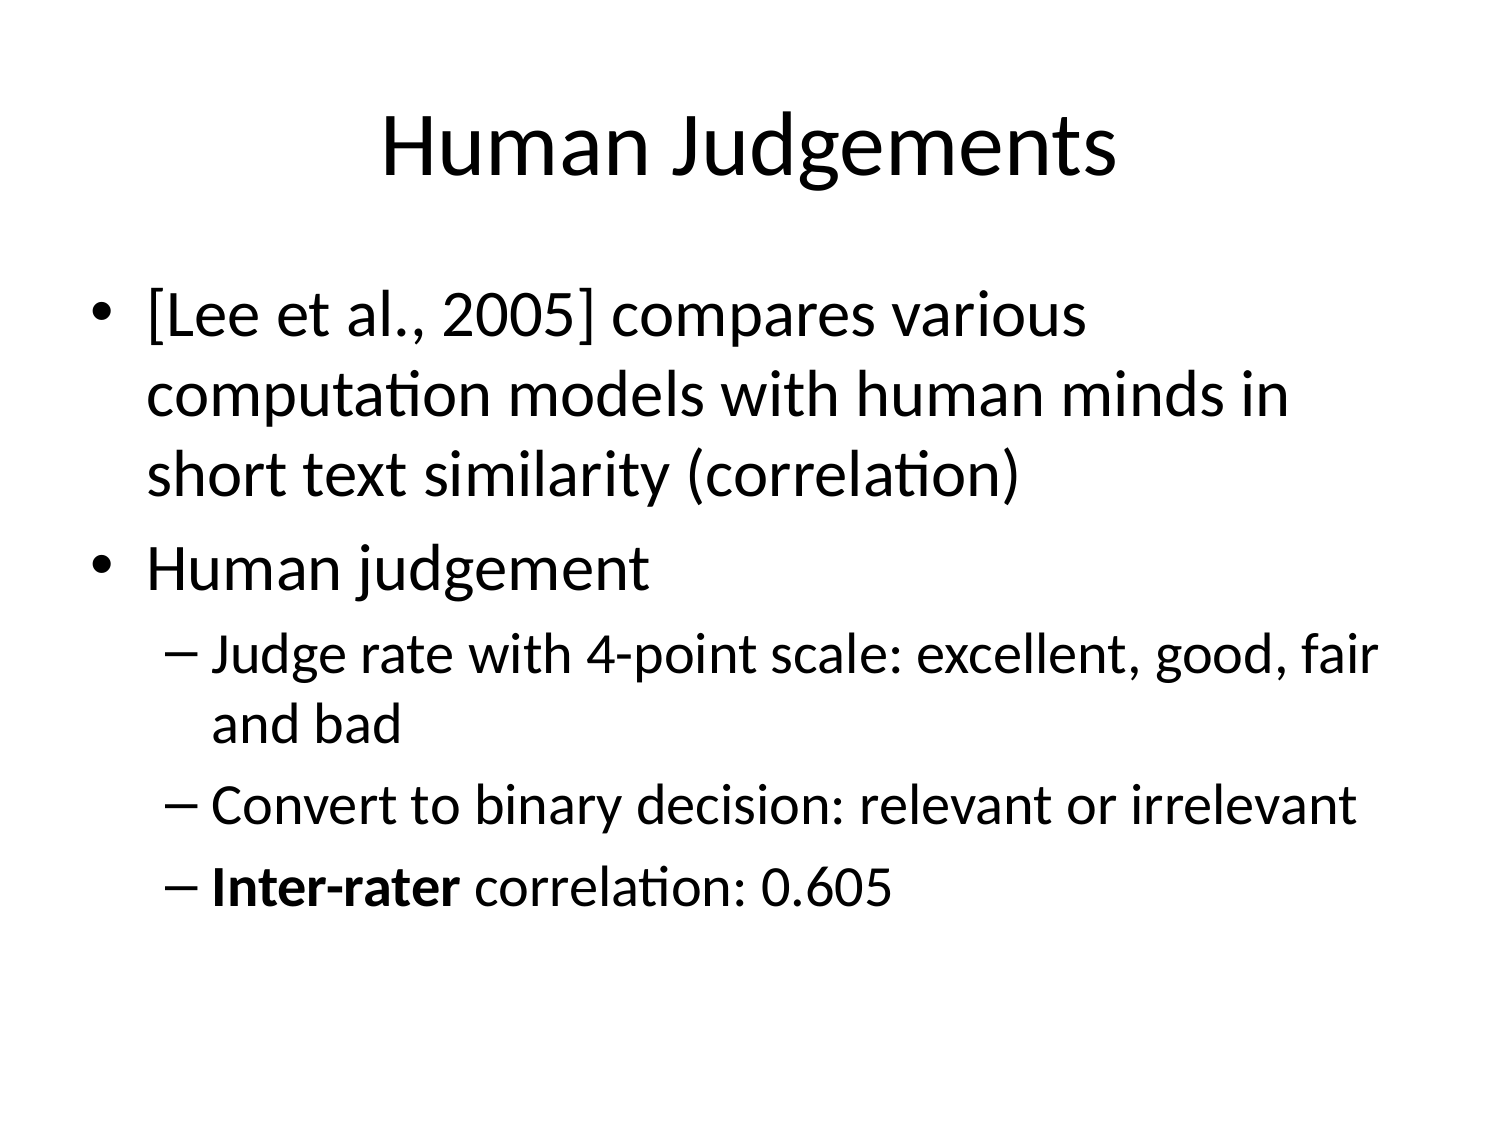

# Human Judgements
[Lee et al., 2005] compares various computation models with human minds in short text similarity (correlation)
Human judgement
Judge rate with 4-point scale: excellent, good, fair and bad
Convert to binary decision: relevant or irrelevant
Inter-rater correlation: 0.605